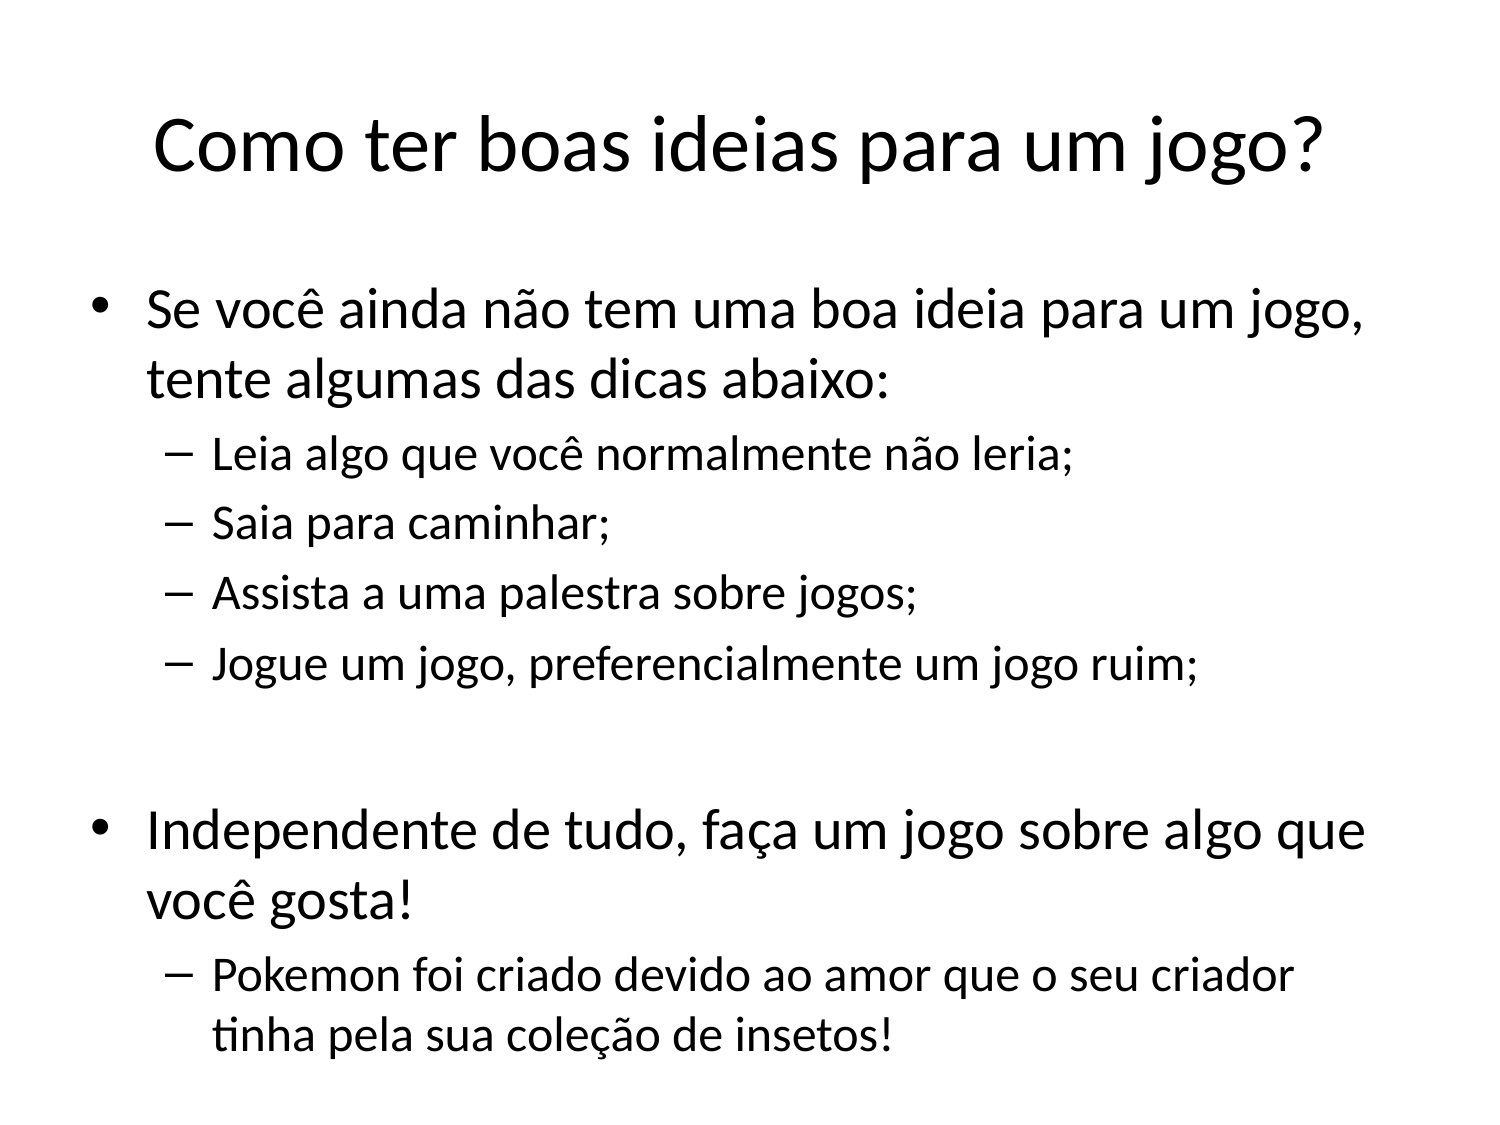

# Como ter boas ideias para um jogo?
Se você ainda não tem uma boa ideia para um jogo, tente algumas das dicas abaixo:
Leia algo que você normalmente não leria;
Saia para caminhar;
Assista a uma palestra sobre jogos;
Jogue um jogo, preferencialmente um jogo ruim;

Independente de tudo, faça um jogo sobre algo que você gosta!
Pokemon foi criado devido ao amor que o seu criador tinha pela sua coleção de insetos!